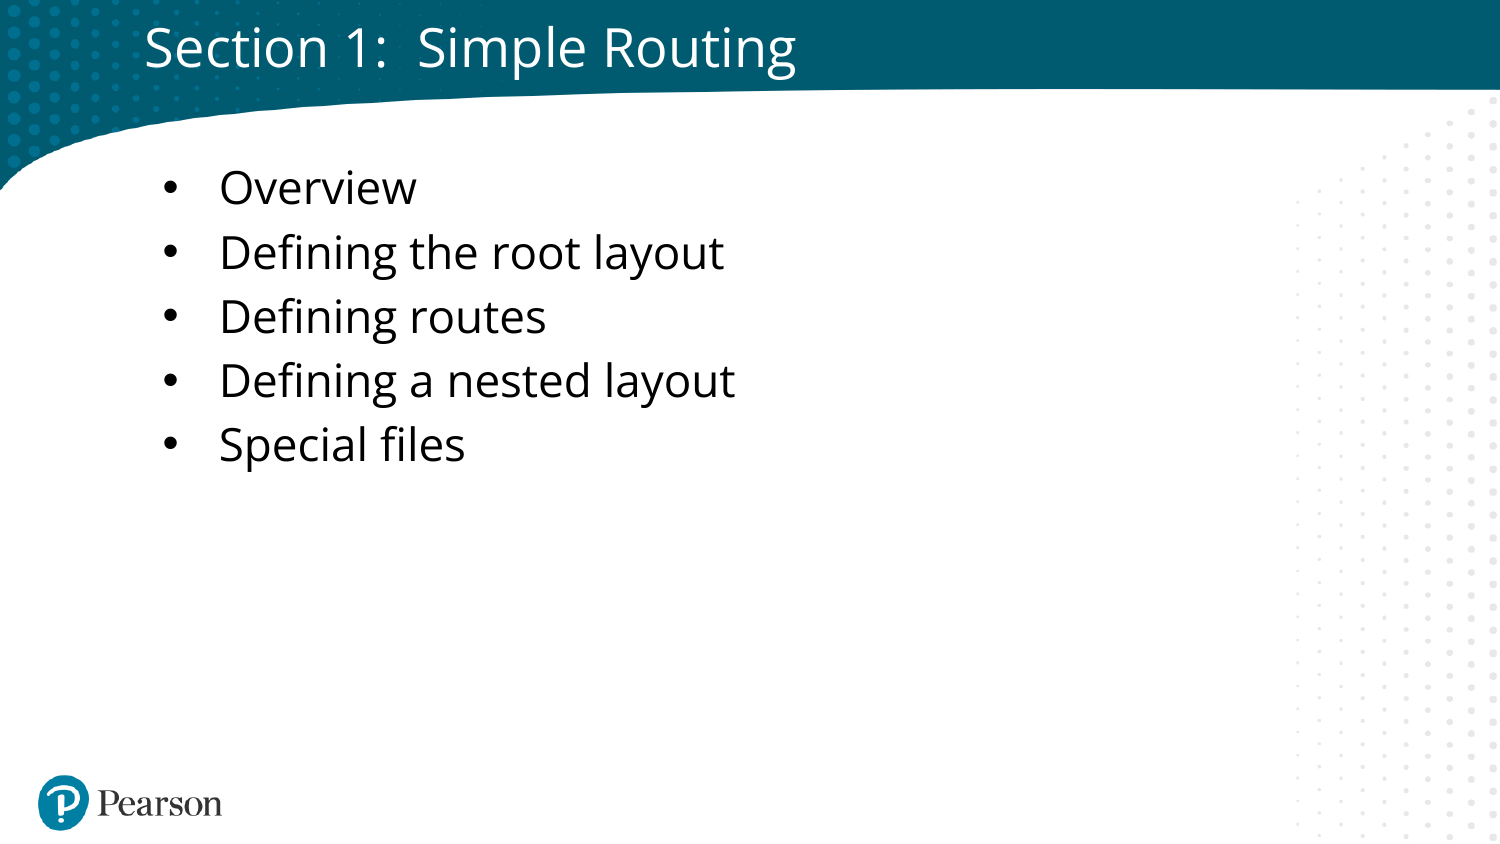

# Section 1:  Simple Routing
Overview
Defining the root layout
Defining routes
Defining a nested layout
Special files